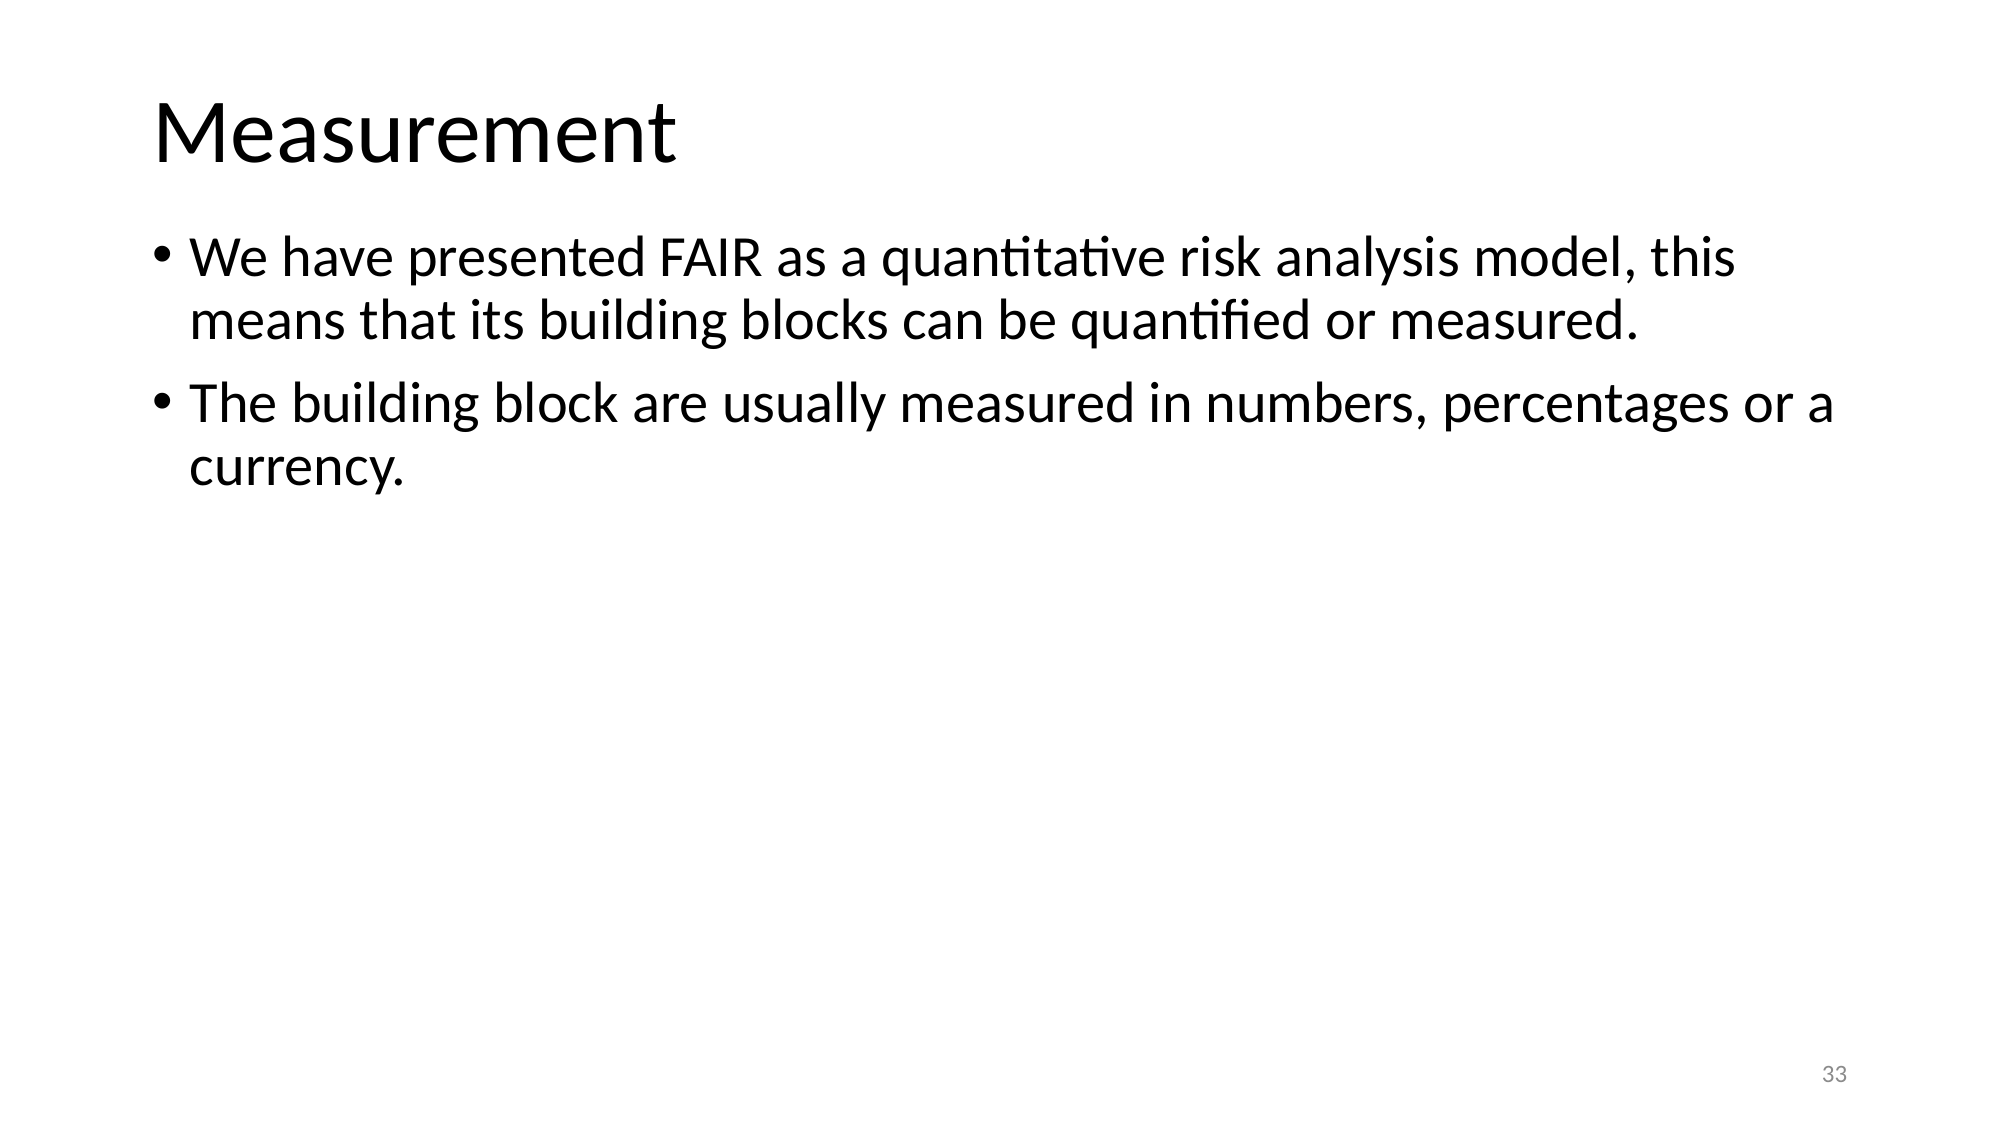

# Measurement
We have presented FAIR as a quantitative risk analysis model, this means that its building blocks can be quantified or measured.
The building block are usually measured in numbers, percentages or a currency.

33